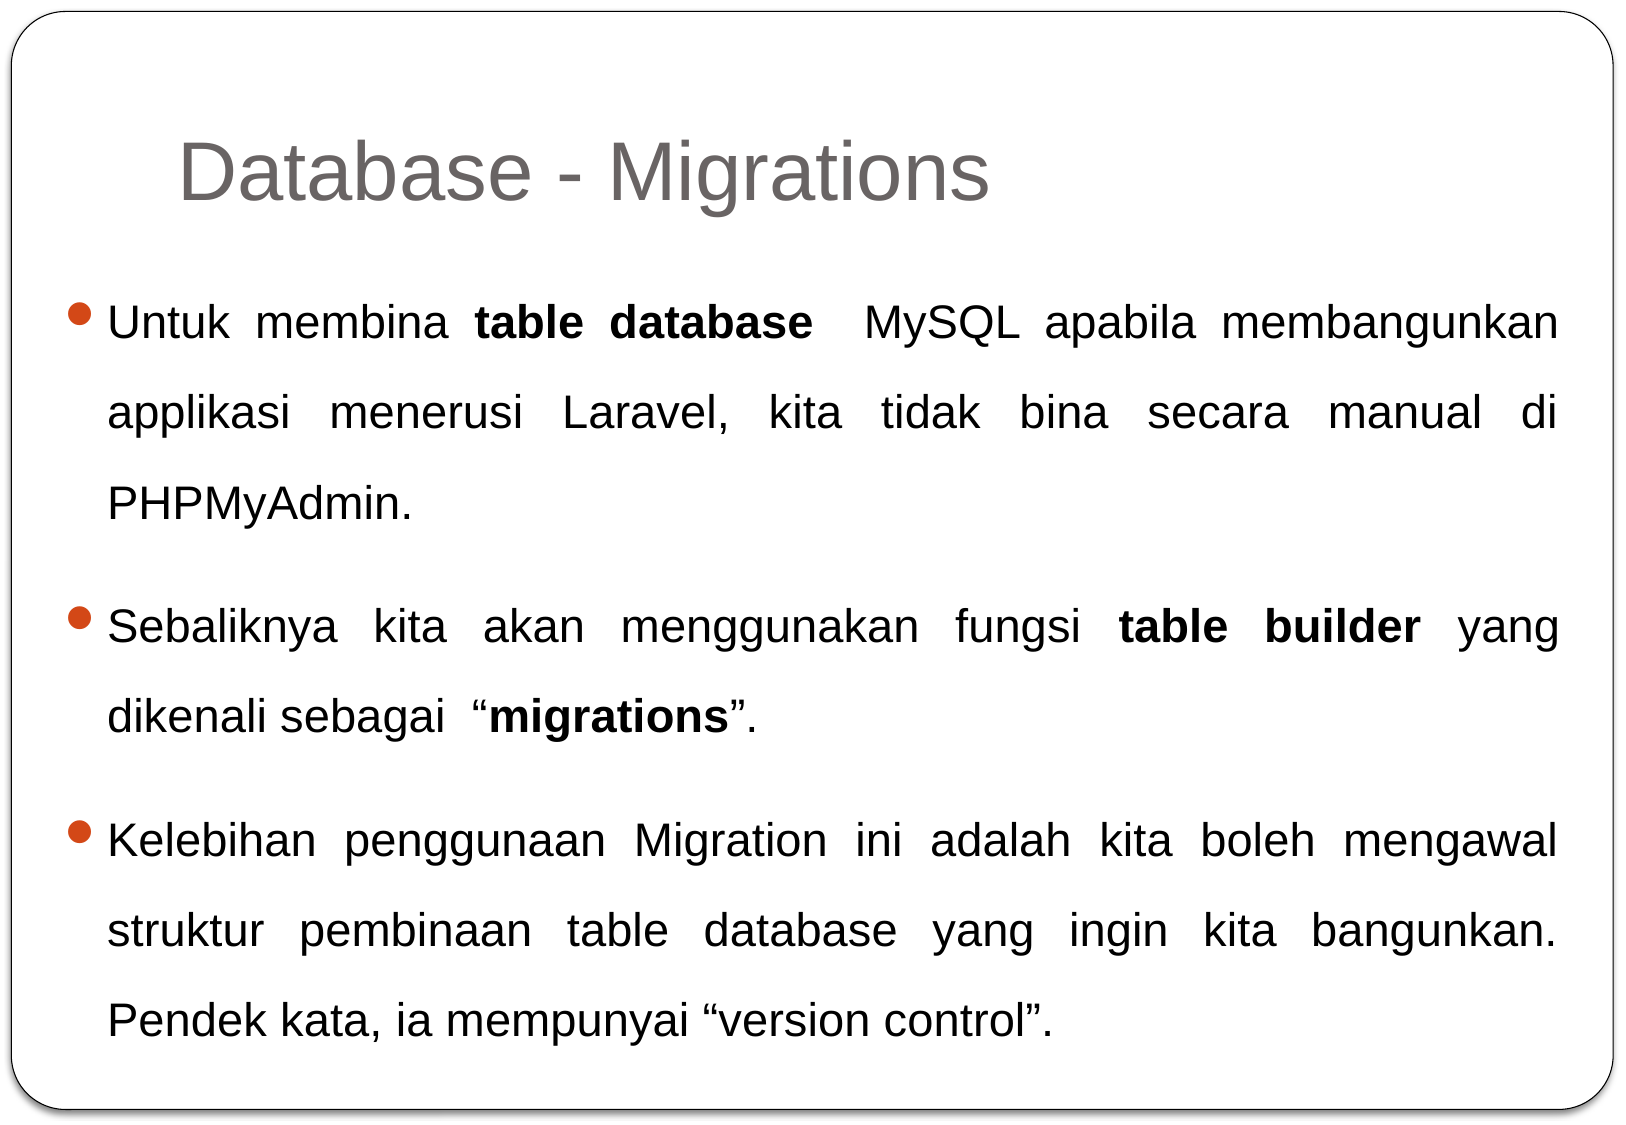

# Database - Migrations
Untuk membina table database  MySQL apabila membangunkan applikasi menerusi Laravel, kita tidak bina secara manual di PHPMyAdmin.
Sebaliknya kita akan menggunakan fungsi table builder yang dikenali sebagai  “migrations”.
Kelebihan penggunaan Migration ini adalah kita boleh mengawal struktur pembinaan table database yang ingin kita bangunkan. Pendek kata, ia mempunyai “version control”.